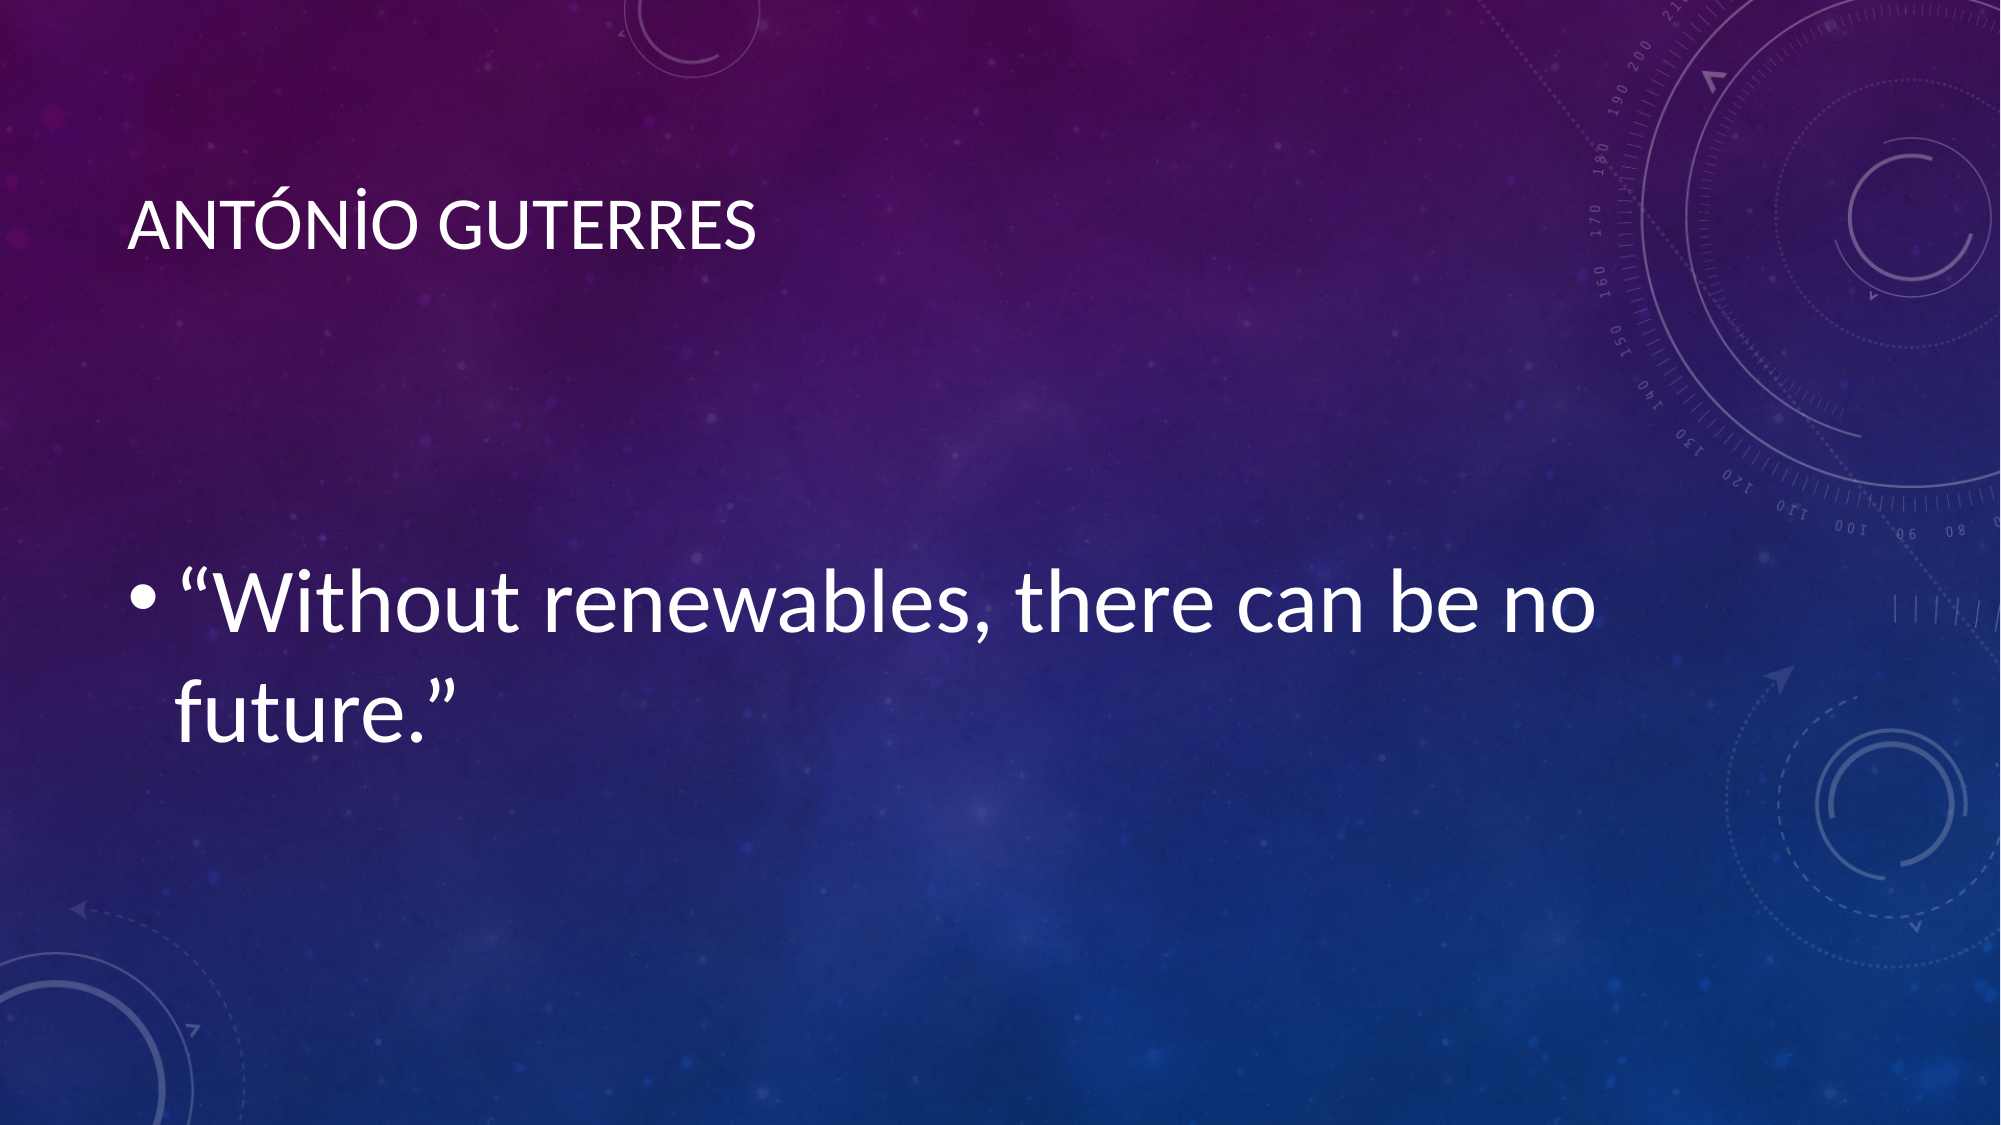

# António Guterres
“Without renewables, there can be no future.”